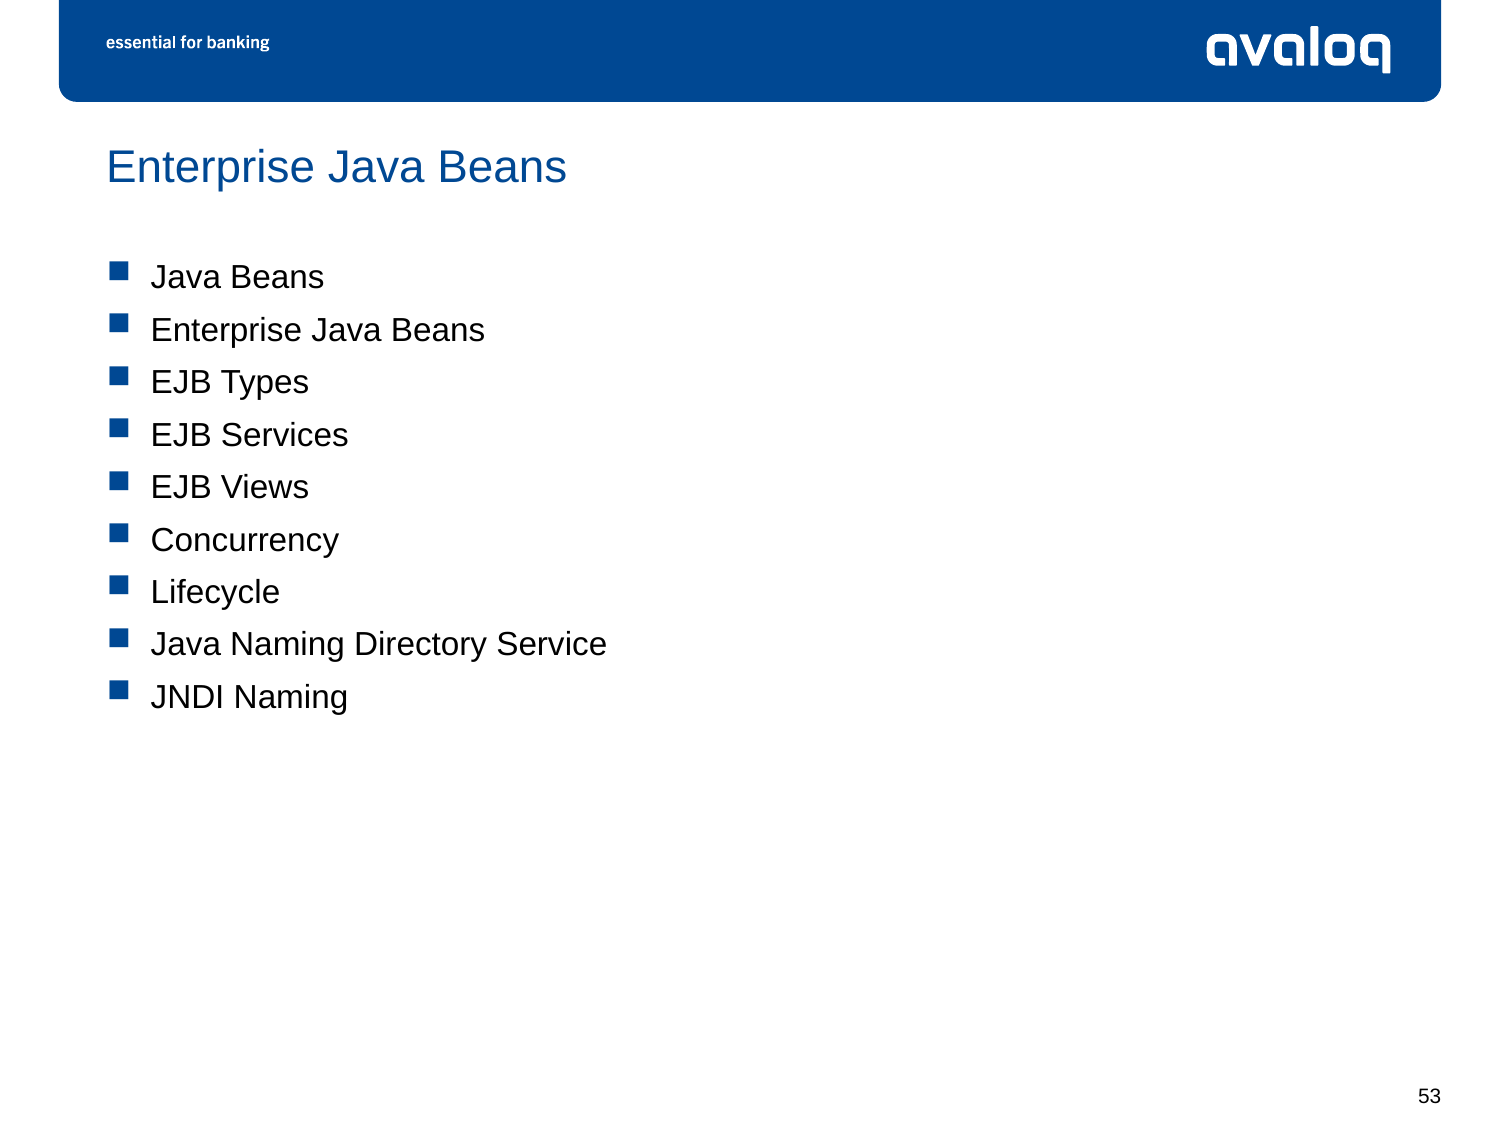

# Enterprise Java Beans
Java Beans
Enterprise Java Beans
EJB Types
EJB Services
EJB Views
Concurrency
Lifecycle
Java Naming Directory Service
JNDI Naming

53